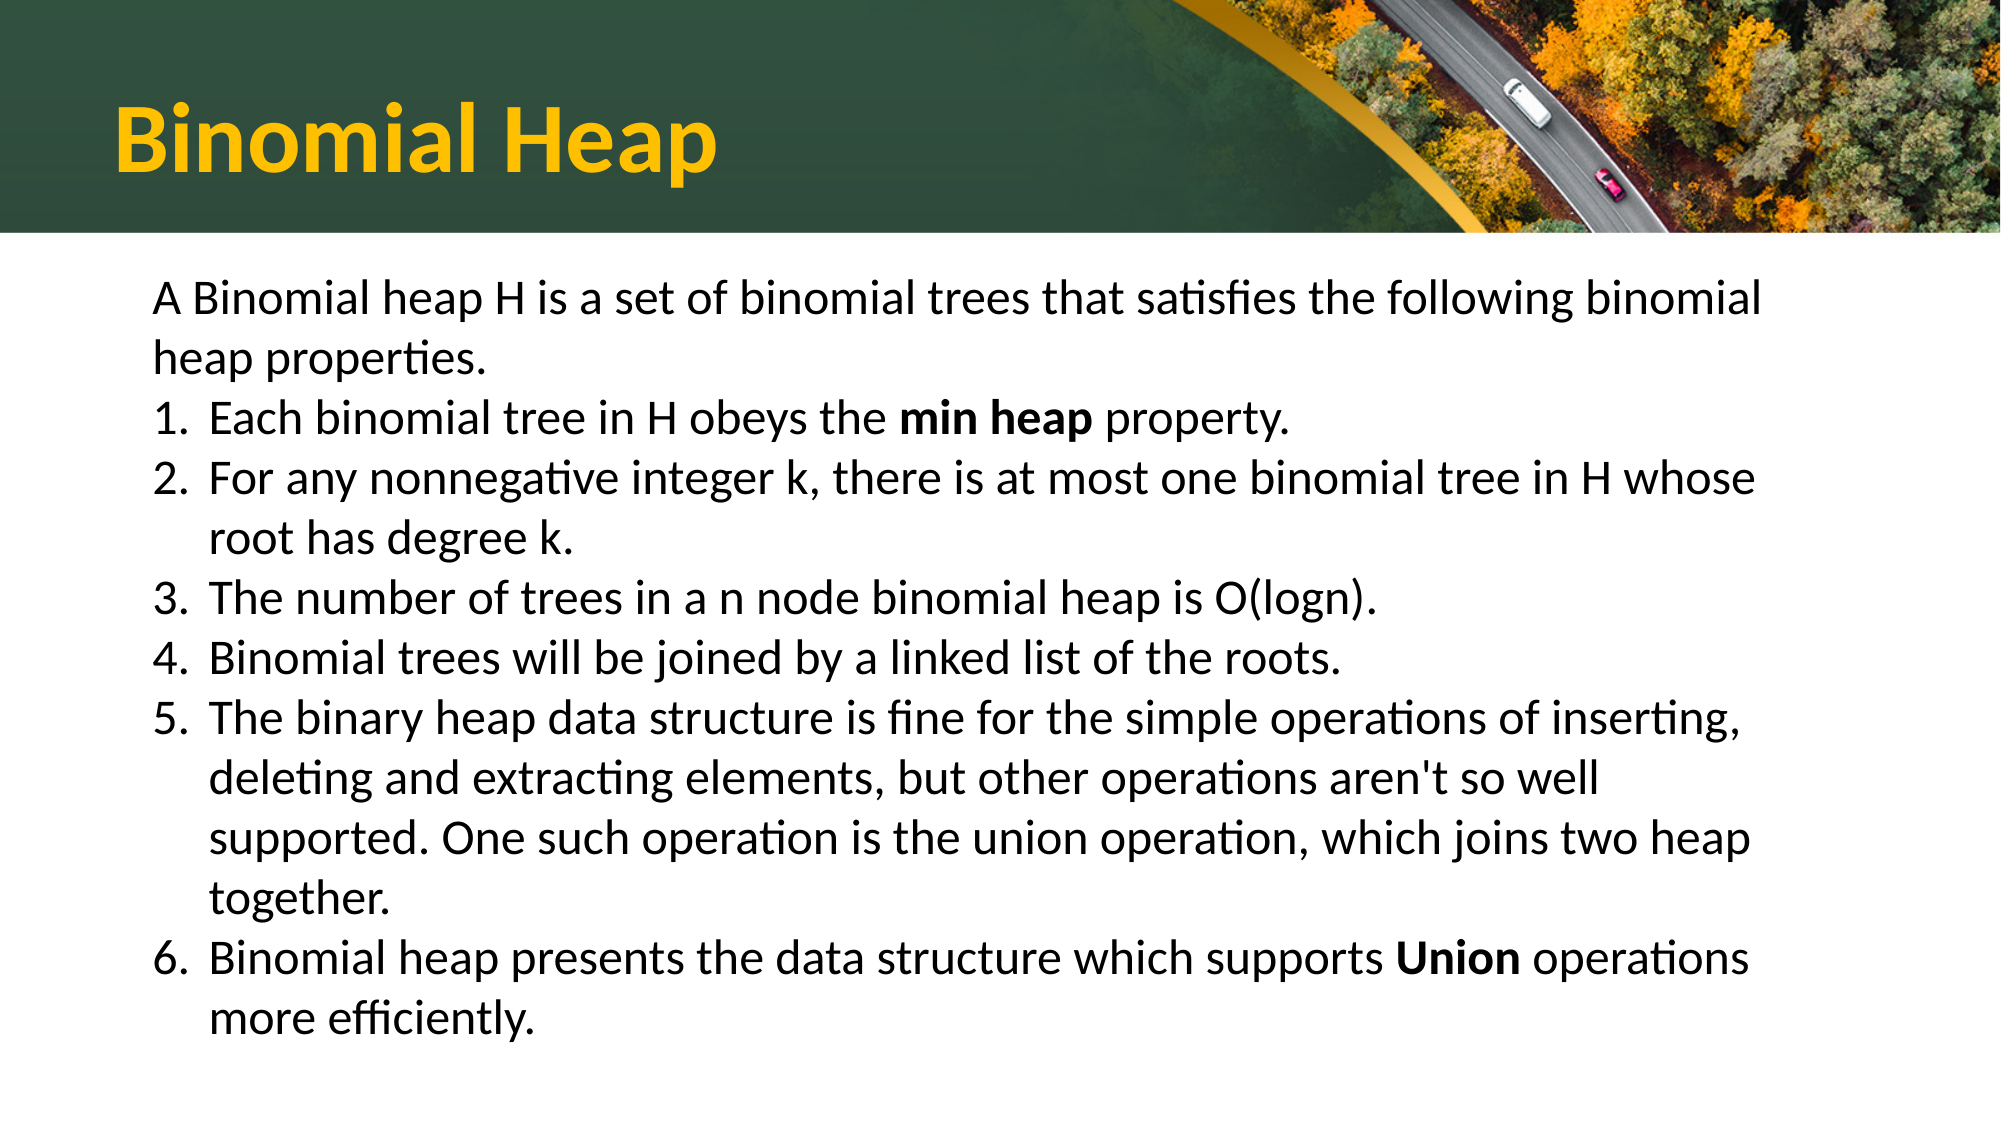

# Binomial Heap
A Binomial heap H is a set of binomial trees that satisfies the following binomial heap properties.
Each binomial tree in H obeys the min heap property.
For any nonnegative integer k, there is at most one binomial tree in H whose root has degree k.
The number of trees in a n node binomial heap is O(logn).
Binomial trees will be joined by a linked list of the roots.
The binary heap data structure is fine for the simple operations of inserting, deleting and extracting elements, but other operations aren't so well supported. One such operation is the union operation, which joins two heap together.
Binomial heap presents the data structure which supports Union operations more efficiently.